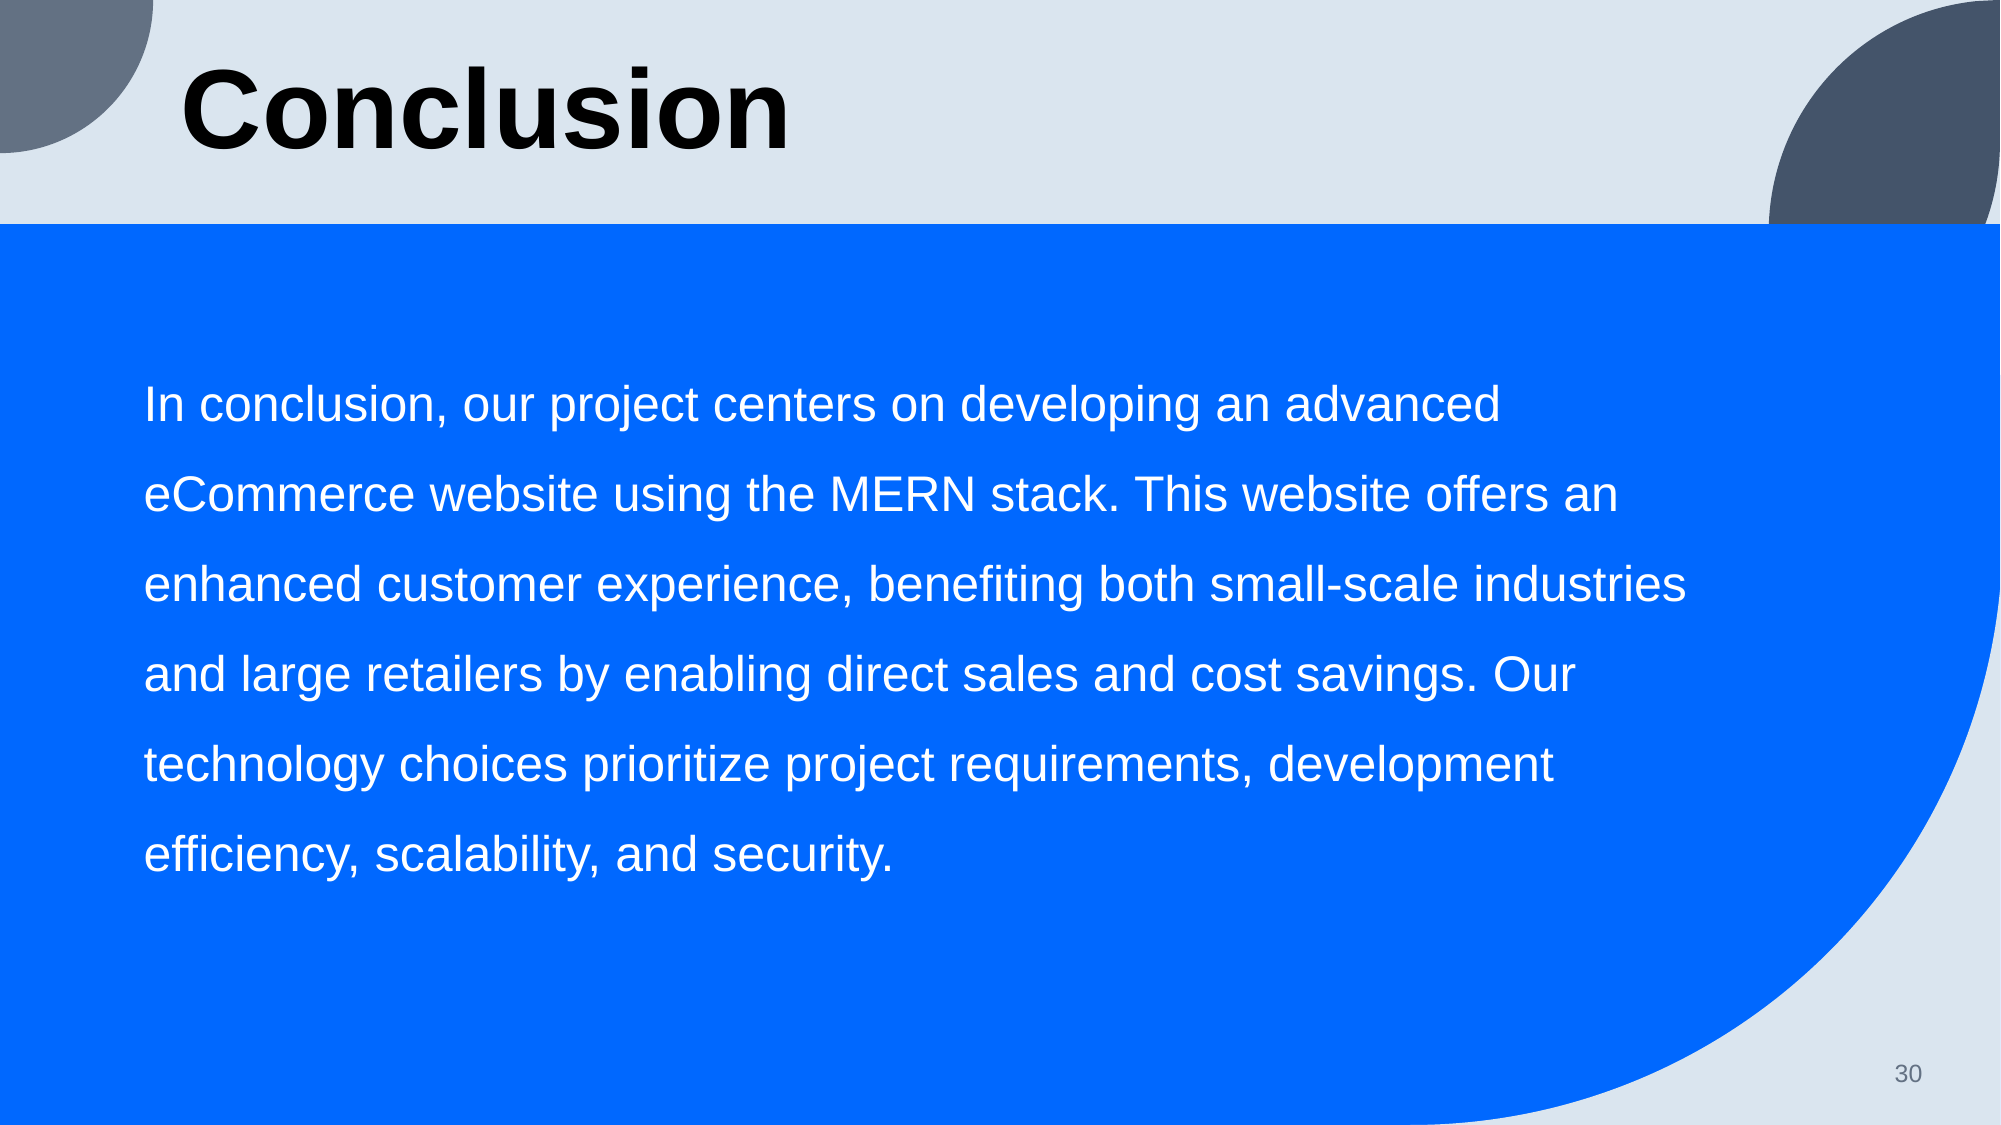

# Conclusion

In conclusion, our project centers on developing an advanced eCommerce website using the MERN stack. This website offers an enhanced customer experience, benefiting both small-scale industries and large retailers by enabling direct sales and cost savings. Our technology choices prioritize project requirements, development efficiency, scalability, and security.
30